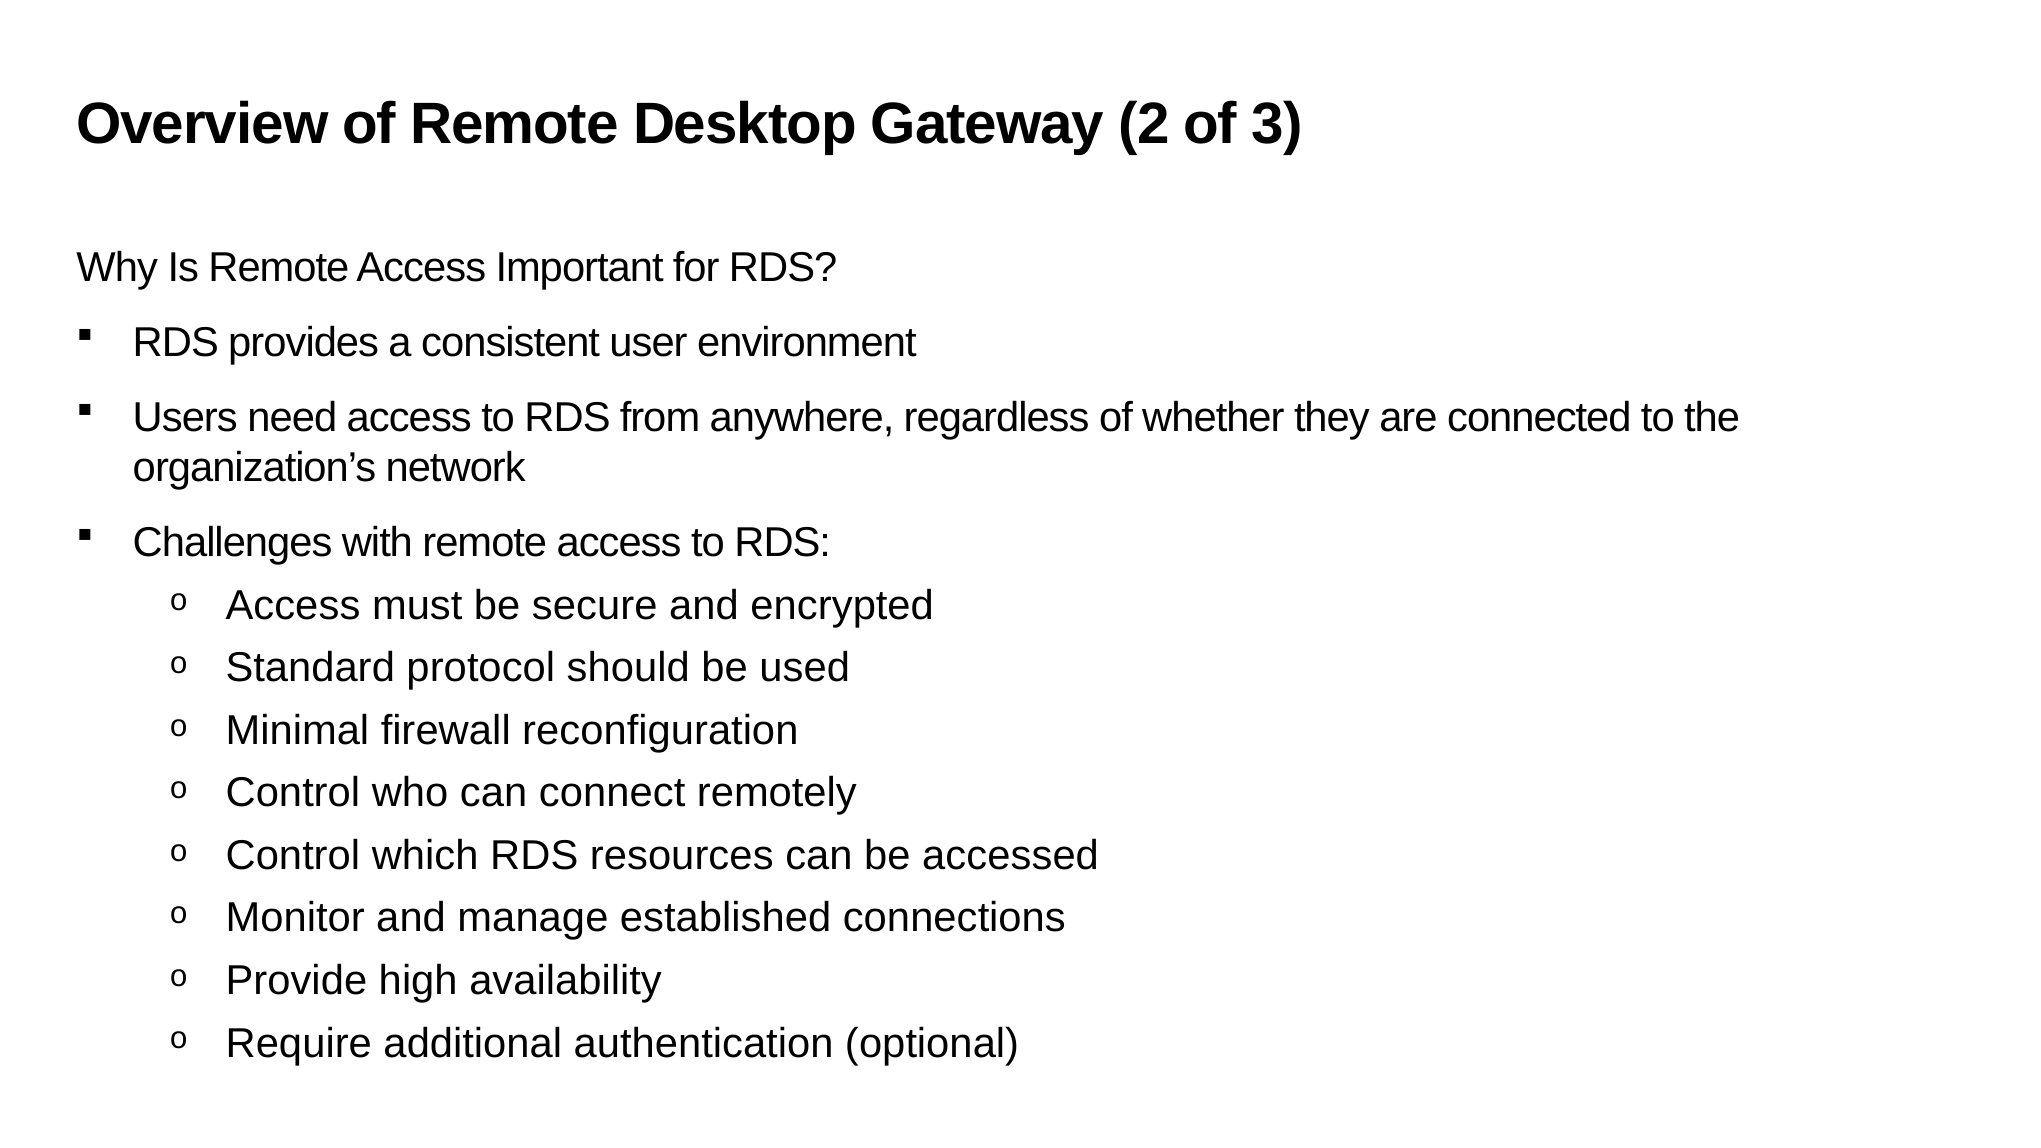

# Overview of Remote Desktop Gateway (2 of 3)
Why Is Remote Access Important for RDS?
RDS provides a consistent user environment
Users need access to RDS from anywhere, regardless of whether they are connected to the organization’s network
Challenges with remote access to RDS:
Access must be secure and encrypted
Standard protocol should be used
Minimal firewall reconfiguration
Control who can connect remotely
Control which RDS resources can be accessed
Monitor and manage established connections
Provide high availability
Require additional authentication (optional)